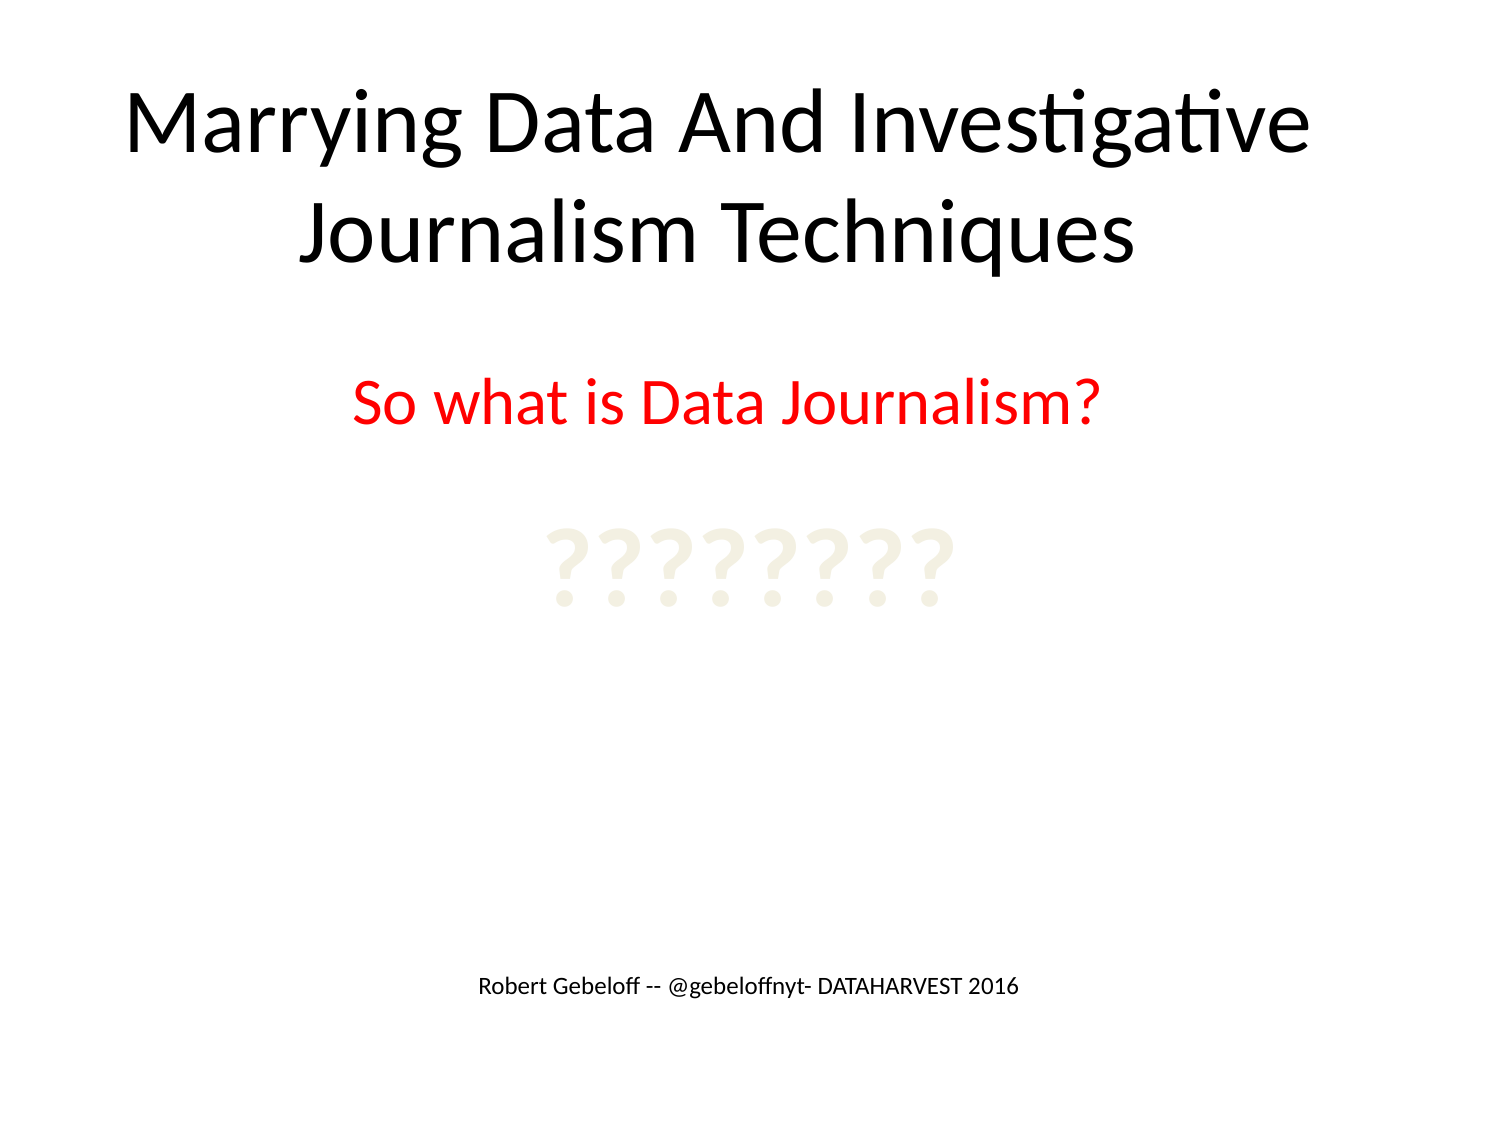

# Marrying Data And Investigative Journalism Techniques
So what is Data Journalism?

????????
Robert Gebeloff -- @gebeloffnyt- DATAHARVEST 2016